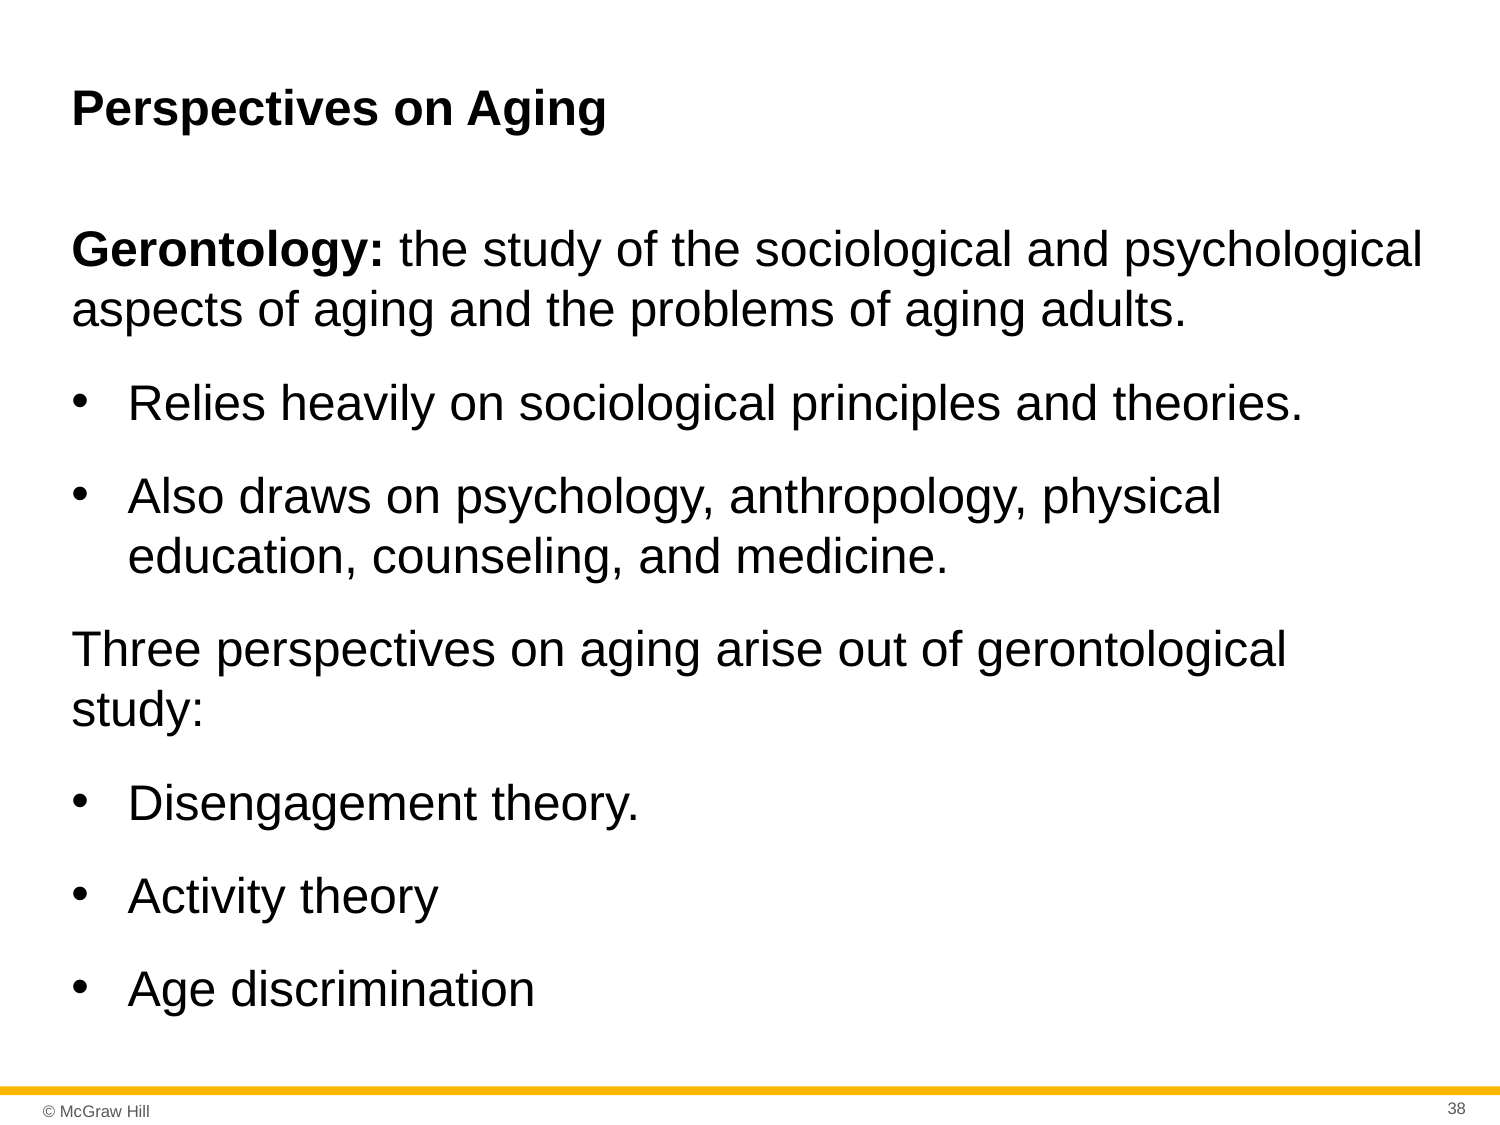

# Perspectives on Aging
Gerontology: the study of the sociological and psychological aspects of aging and the problems of aging adults.
Relies heavily on sociological principles and theories.
Also draws on psychology, anthropology, physical education, counseling, and medicine.
Three perspectives on aging arise out of gerontological study:
Disengagement theory.
Activity theory
Age discrimination